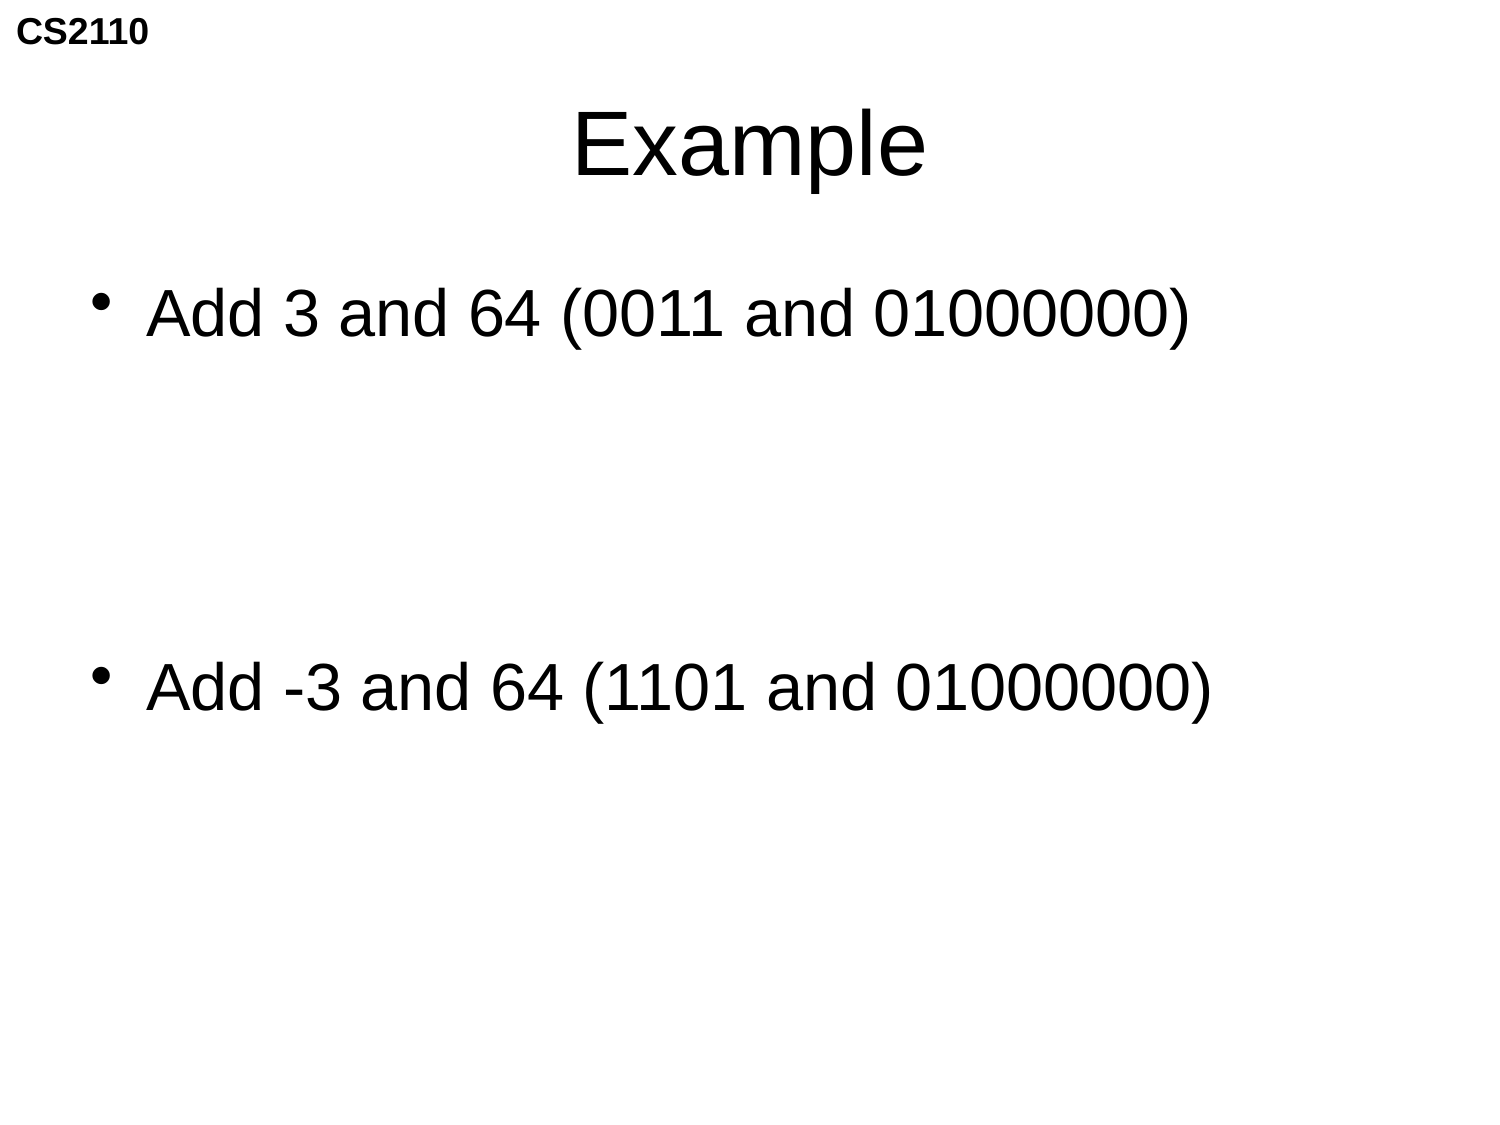

# Example
Add 3 and 64 (0011 and 01000000)

Add -3 and 64 (1101 and 01000000)